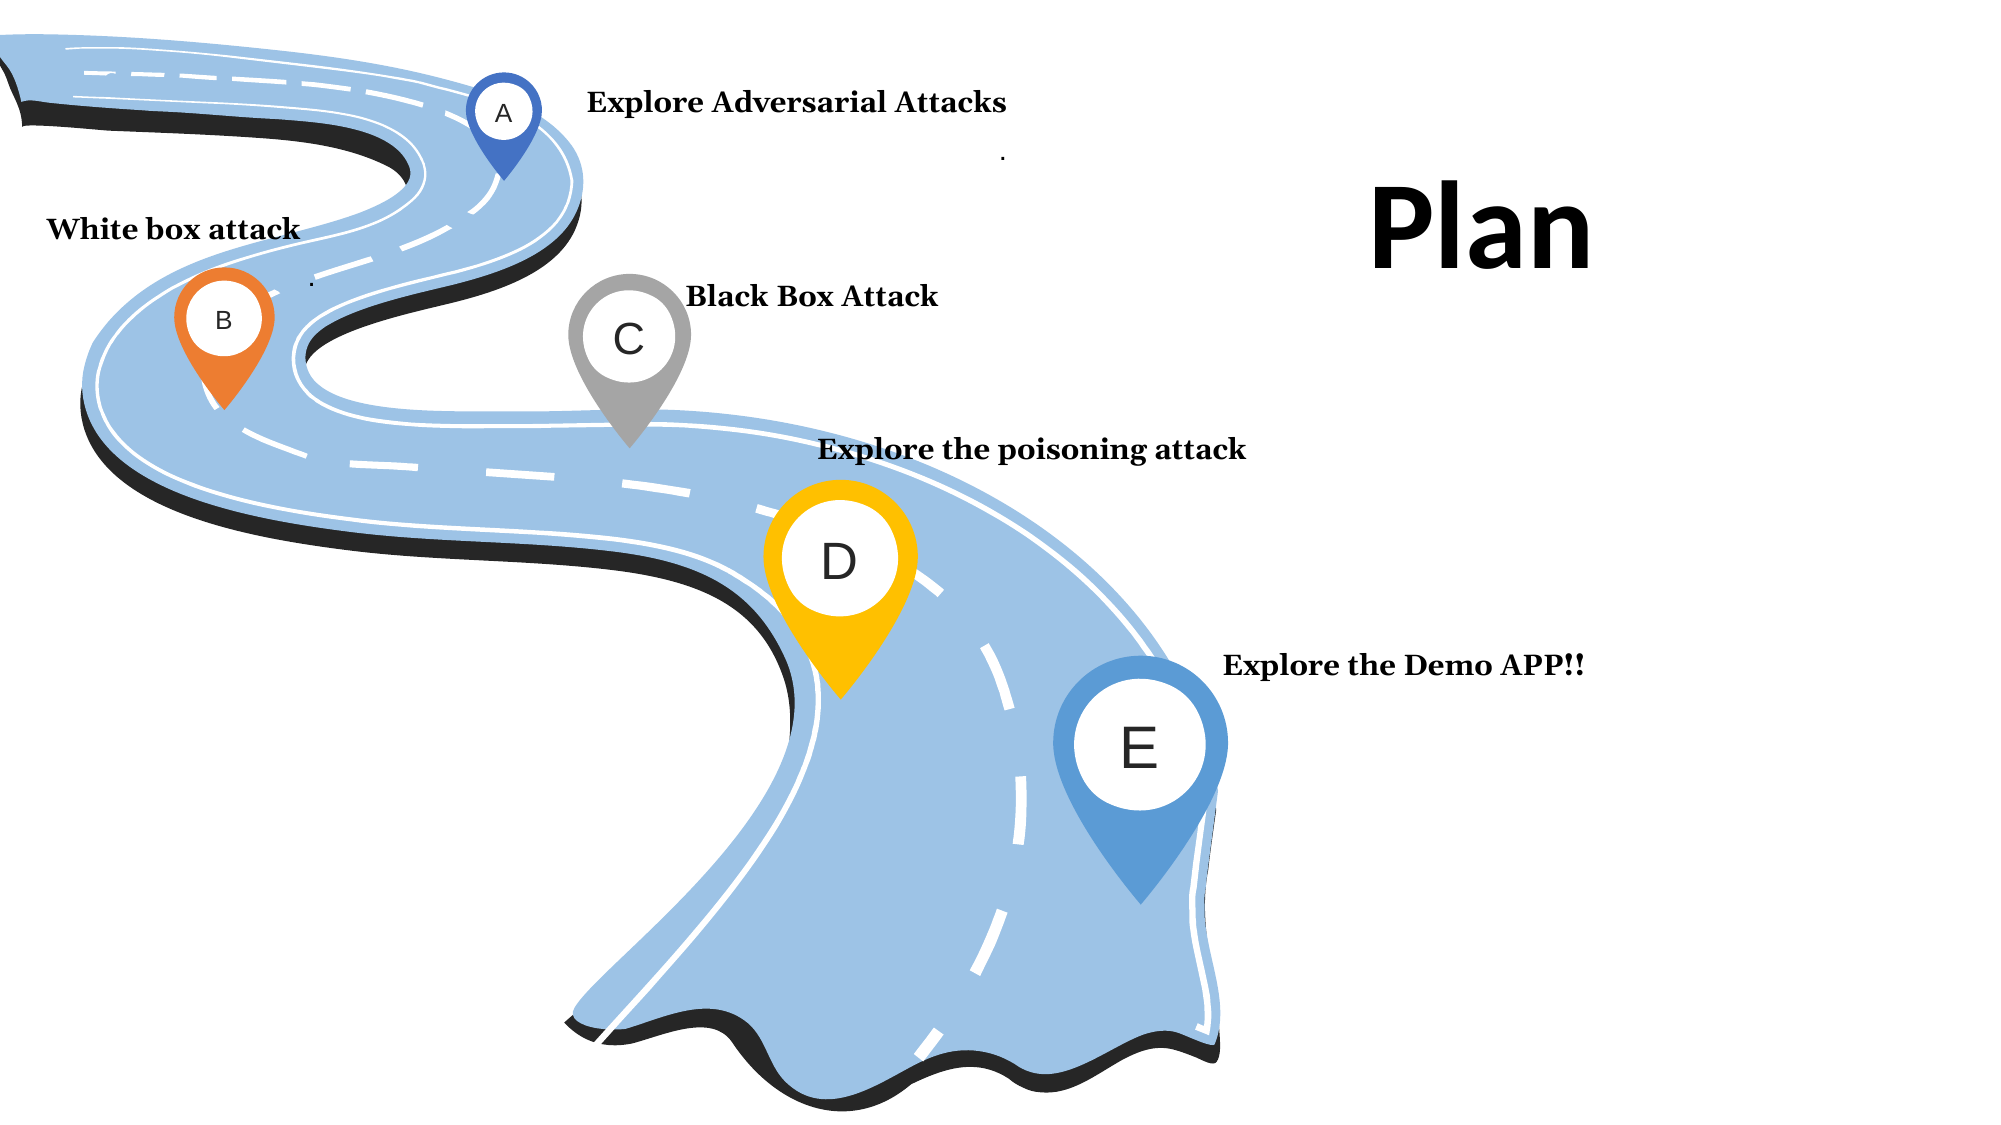

A
Explore Adversarial Attacks
.

Plan
White box attack
.

B

C
Black Box Attack
Explore the poisoning attack

D
Explore the Demo APP!!

E